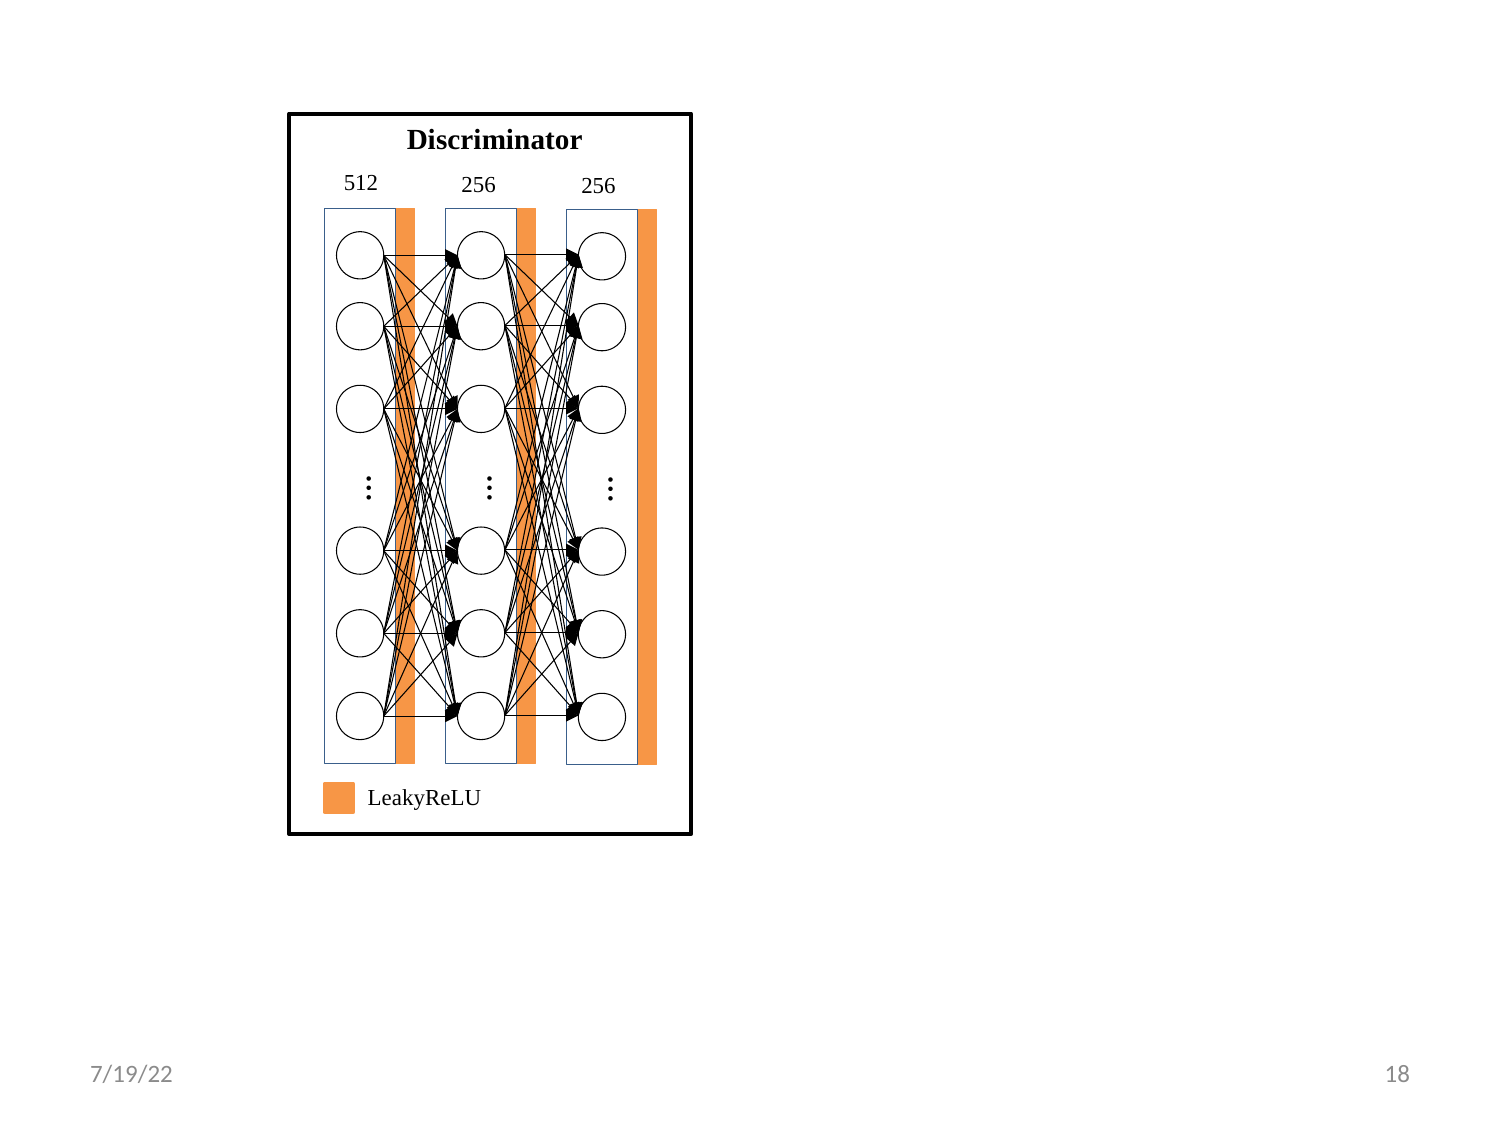

Discriminator

512
256
256

…
…
…

LeakyReLU

7/19/22

18